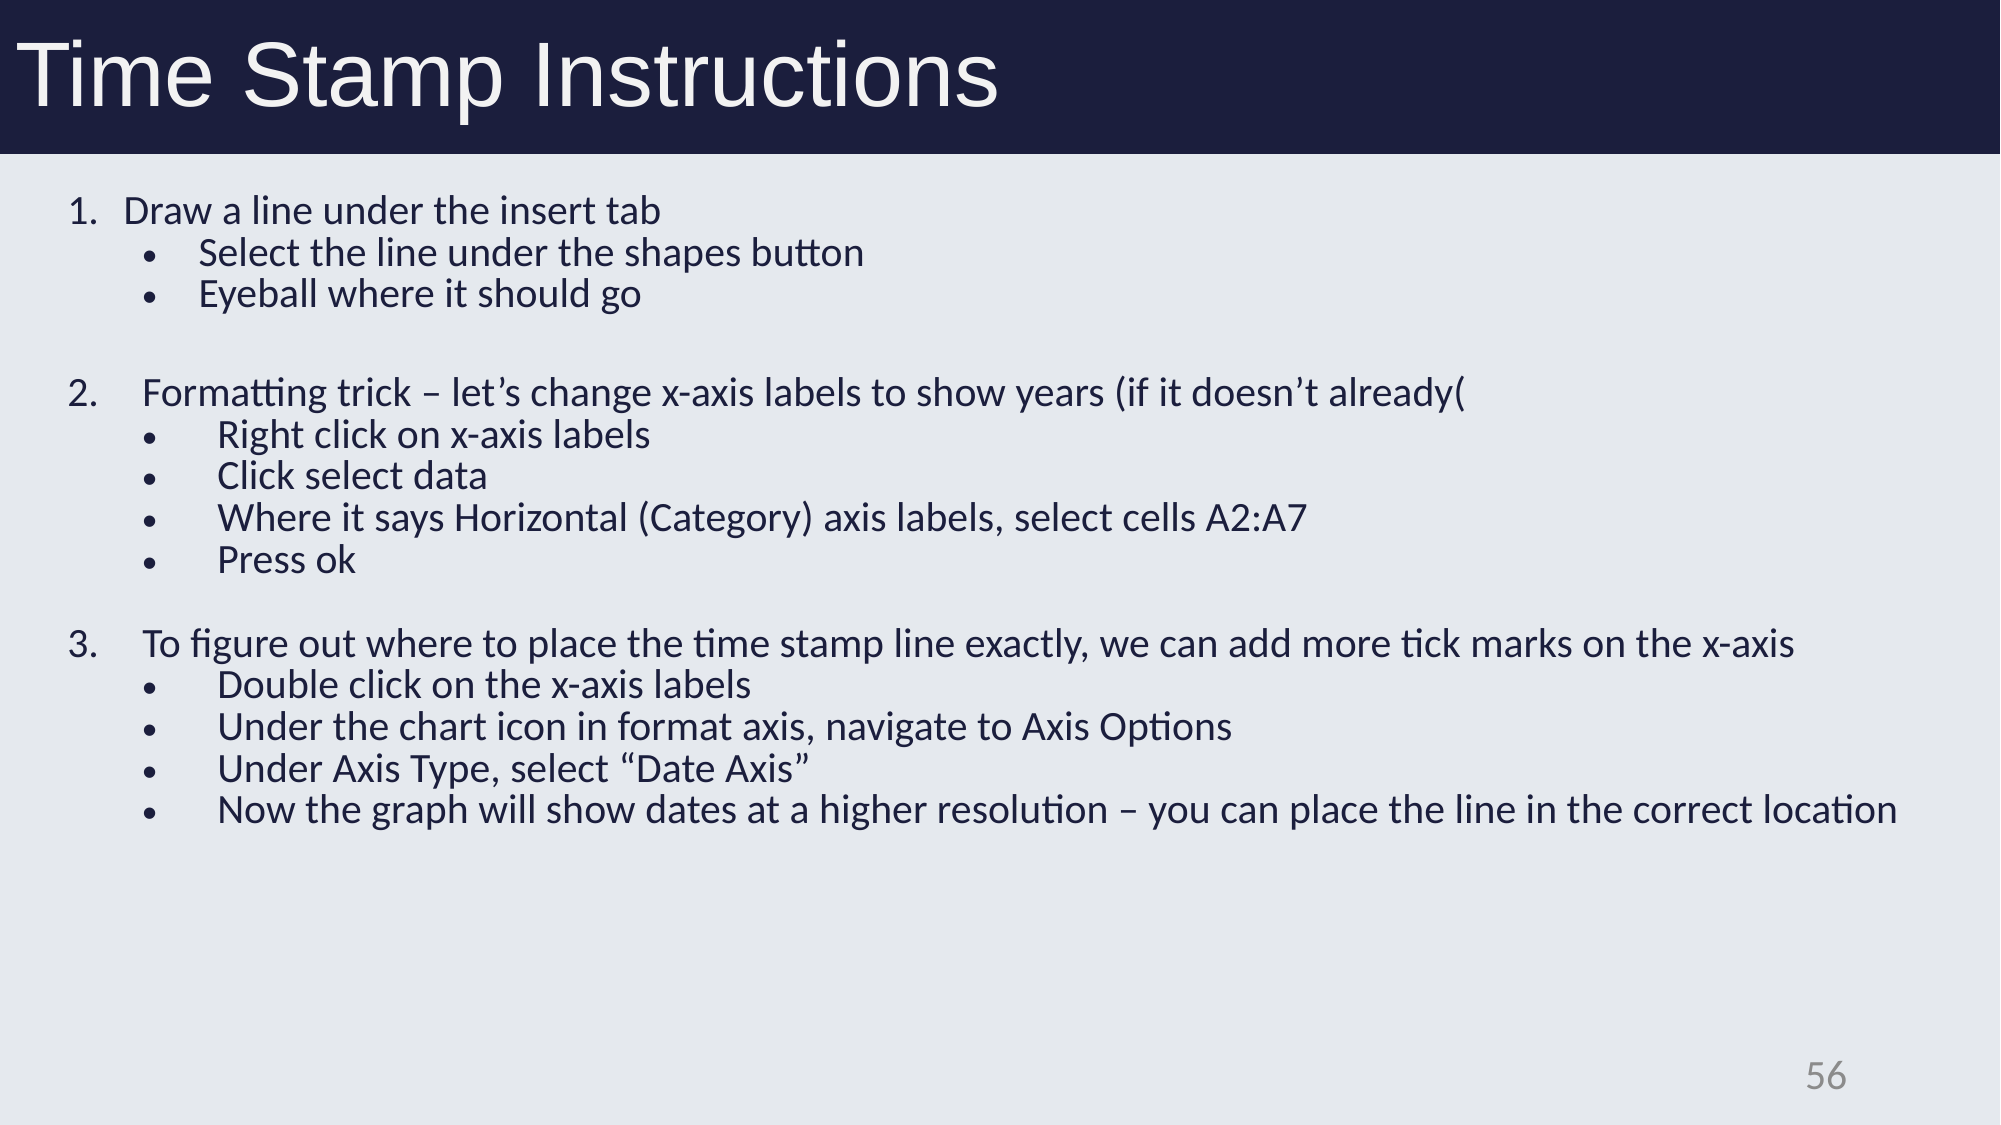

# Time Stamp Instructions

| Draw a line under the insert tab Select the line under the shapes button Eyeball where it should go |
| --- |
| Formatting trick – let’s change x-axis labels to show years (if it doesn’t already( Right click on x-axis labels Click select data Where it says Horizontal (Category) axis labels, select cells A2:A7 Press ok To figure out where to place the time stamp line exactly, we can add more tick marks on the x-axis Double click on the x-axis labels Under the chart icon in format axis, navigate to Axis Options Under Axis Type, select “Date Axis” Now the graph will show dates at a higher resolution – you can place the line in the correct location |
|  |
56